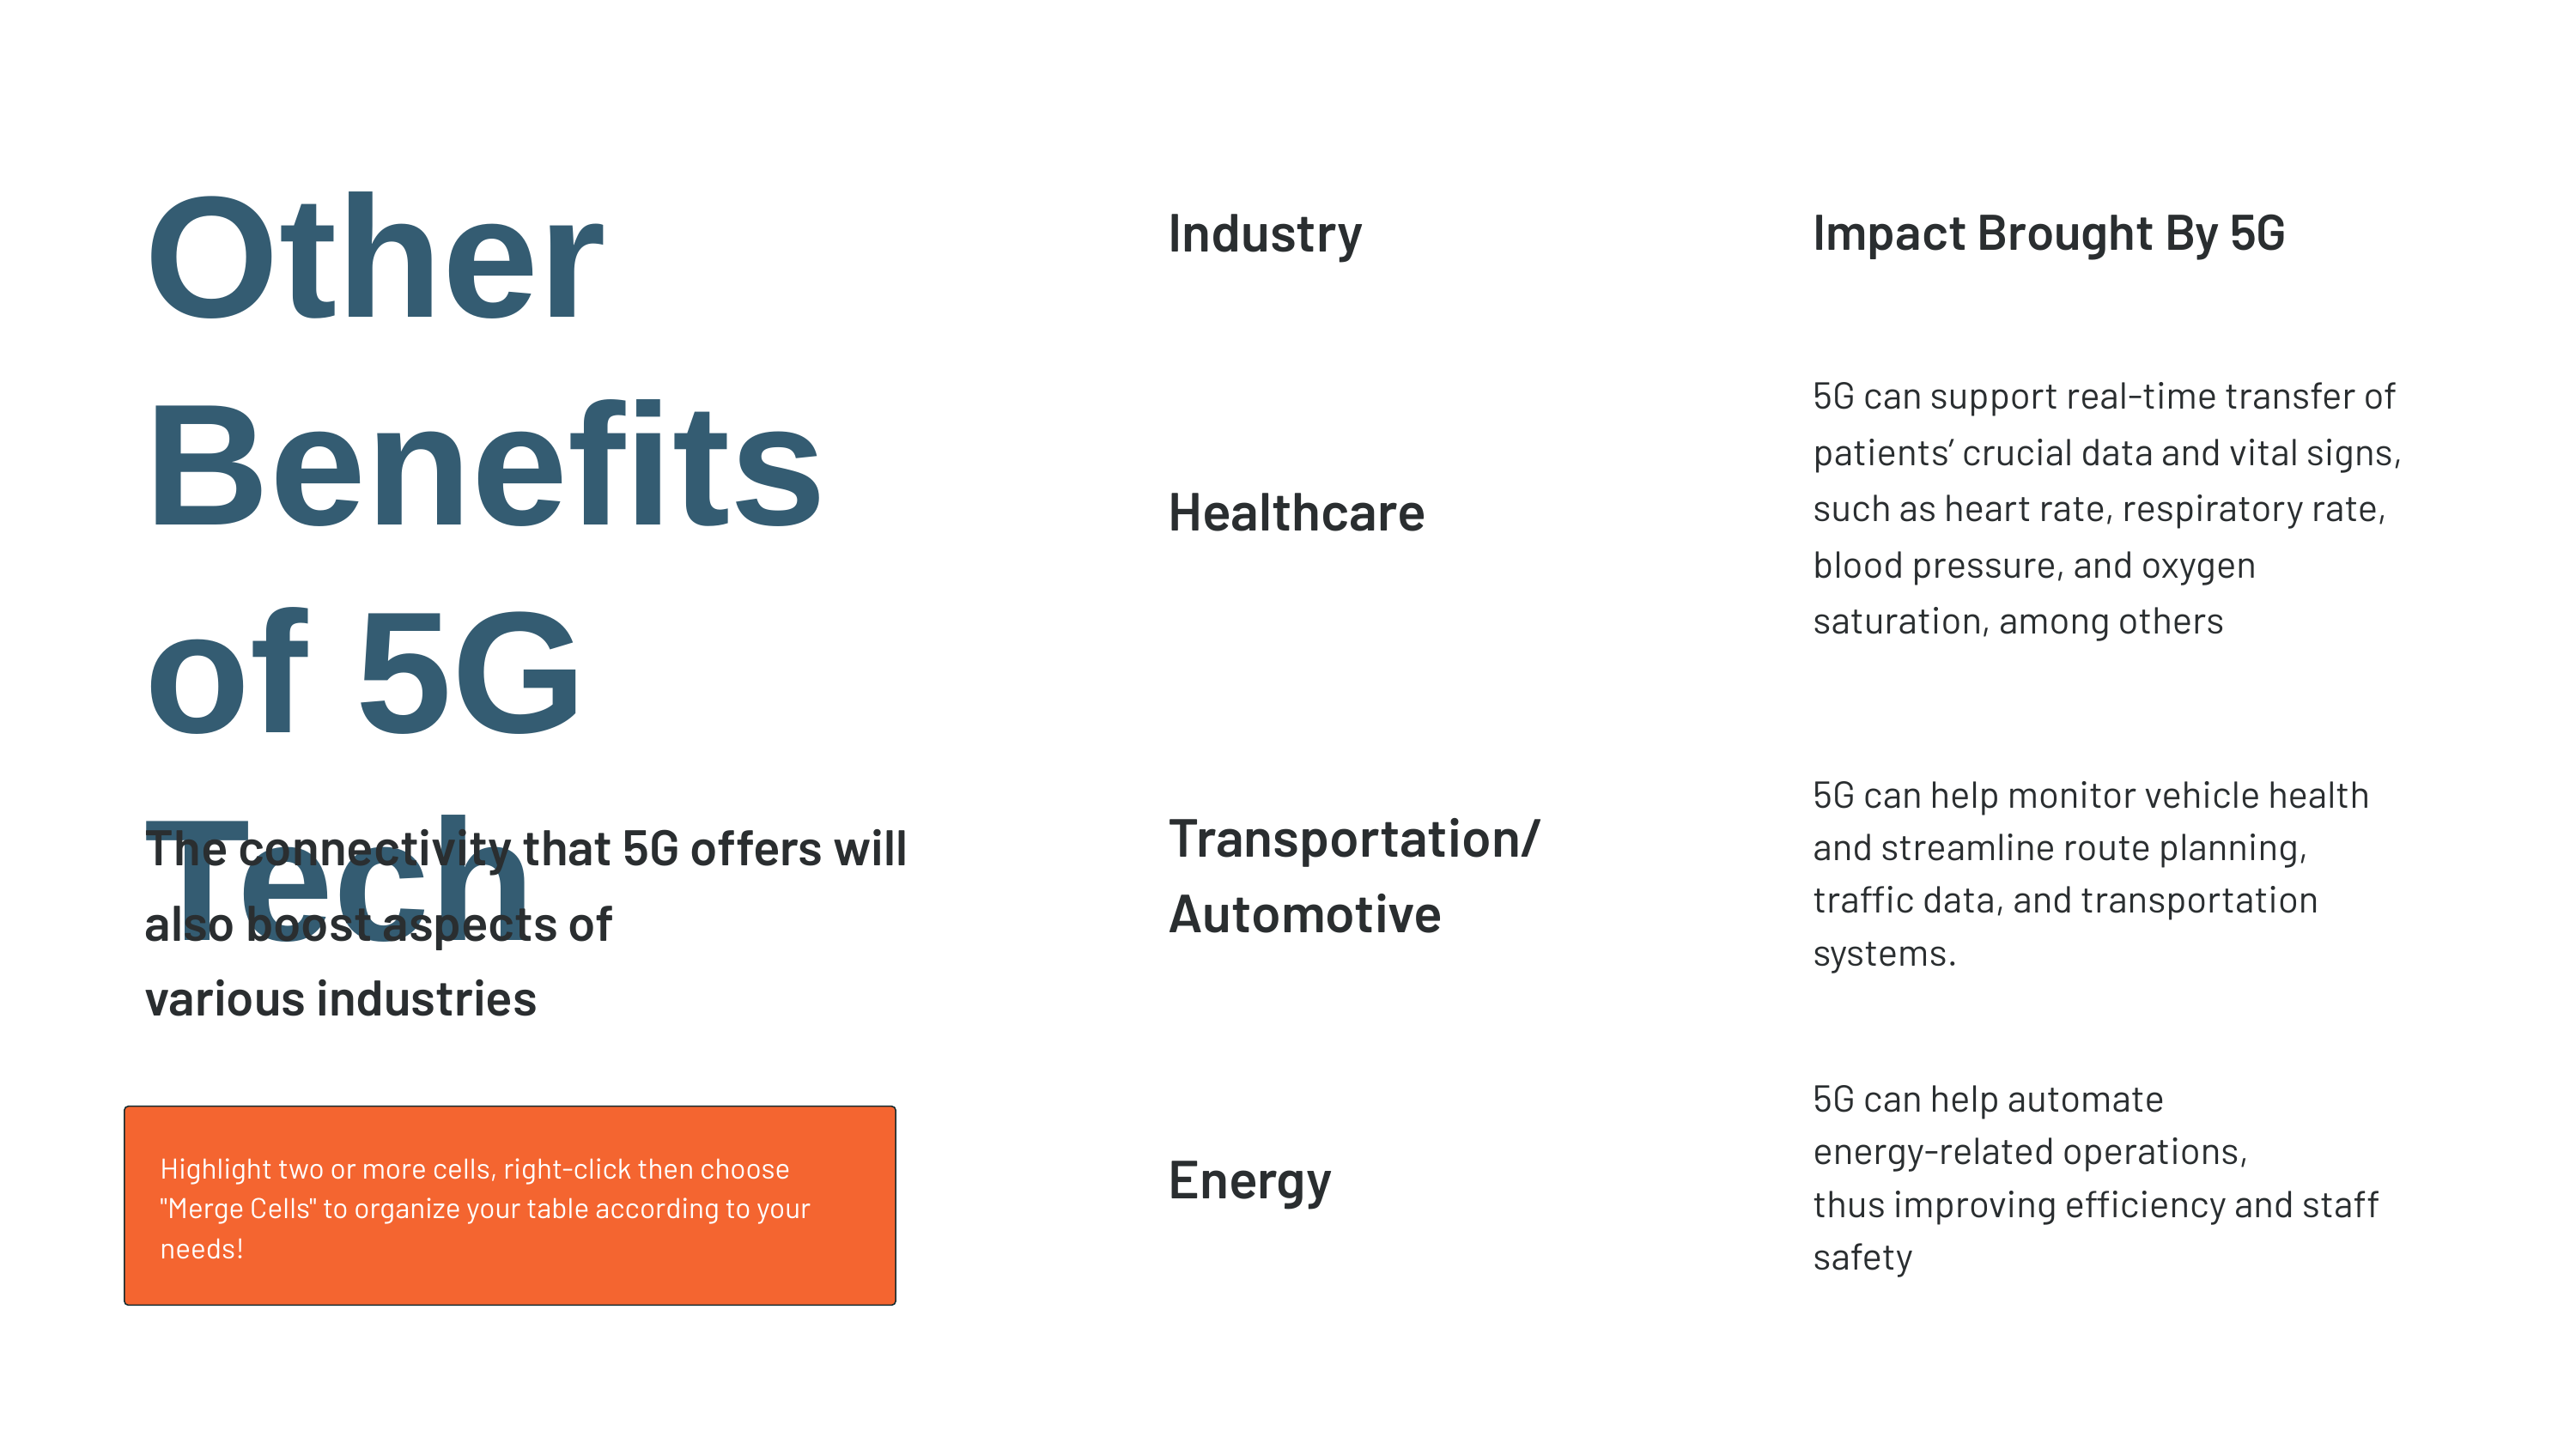

Other Benefits of 5G Tech
The connectivity that 5G offers will also boost aspects of
various industries
| Industry | Impact Brought By 5G |
| --- | --- |
| Healthcare | 5G can support real-time transfer of patients’ crucial data and vital signs, such as heart rate, respiratory rate, blood pressure, and oxygen saturation, among others |
| Transportation/ Automotive | 5G can help monitor vehicle health and streamline route planning, traffic data, and transportation systems. |
| Energy | 5G can help automate energy-related operations, thus improving efficiency and staff safety |

Highlight two or more cells, right-click then choose "Merge Cells" to organize your table according to your needs!